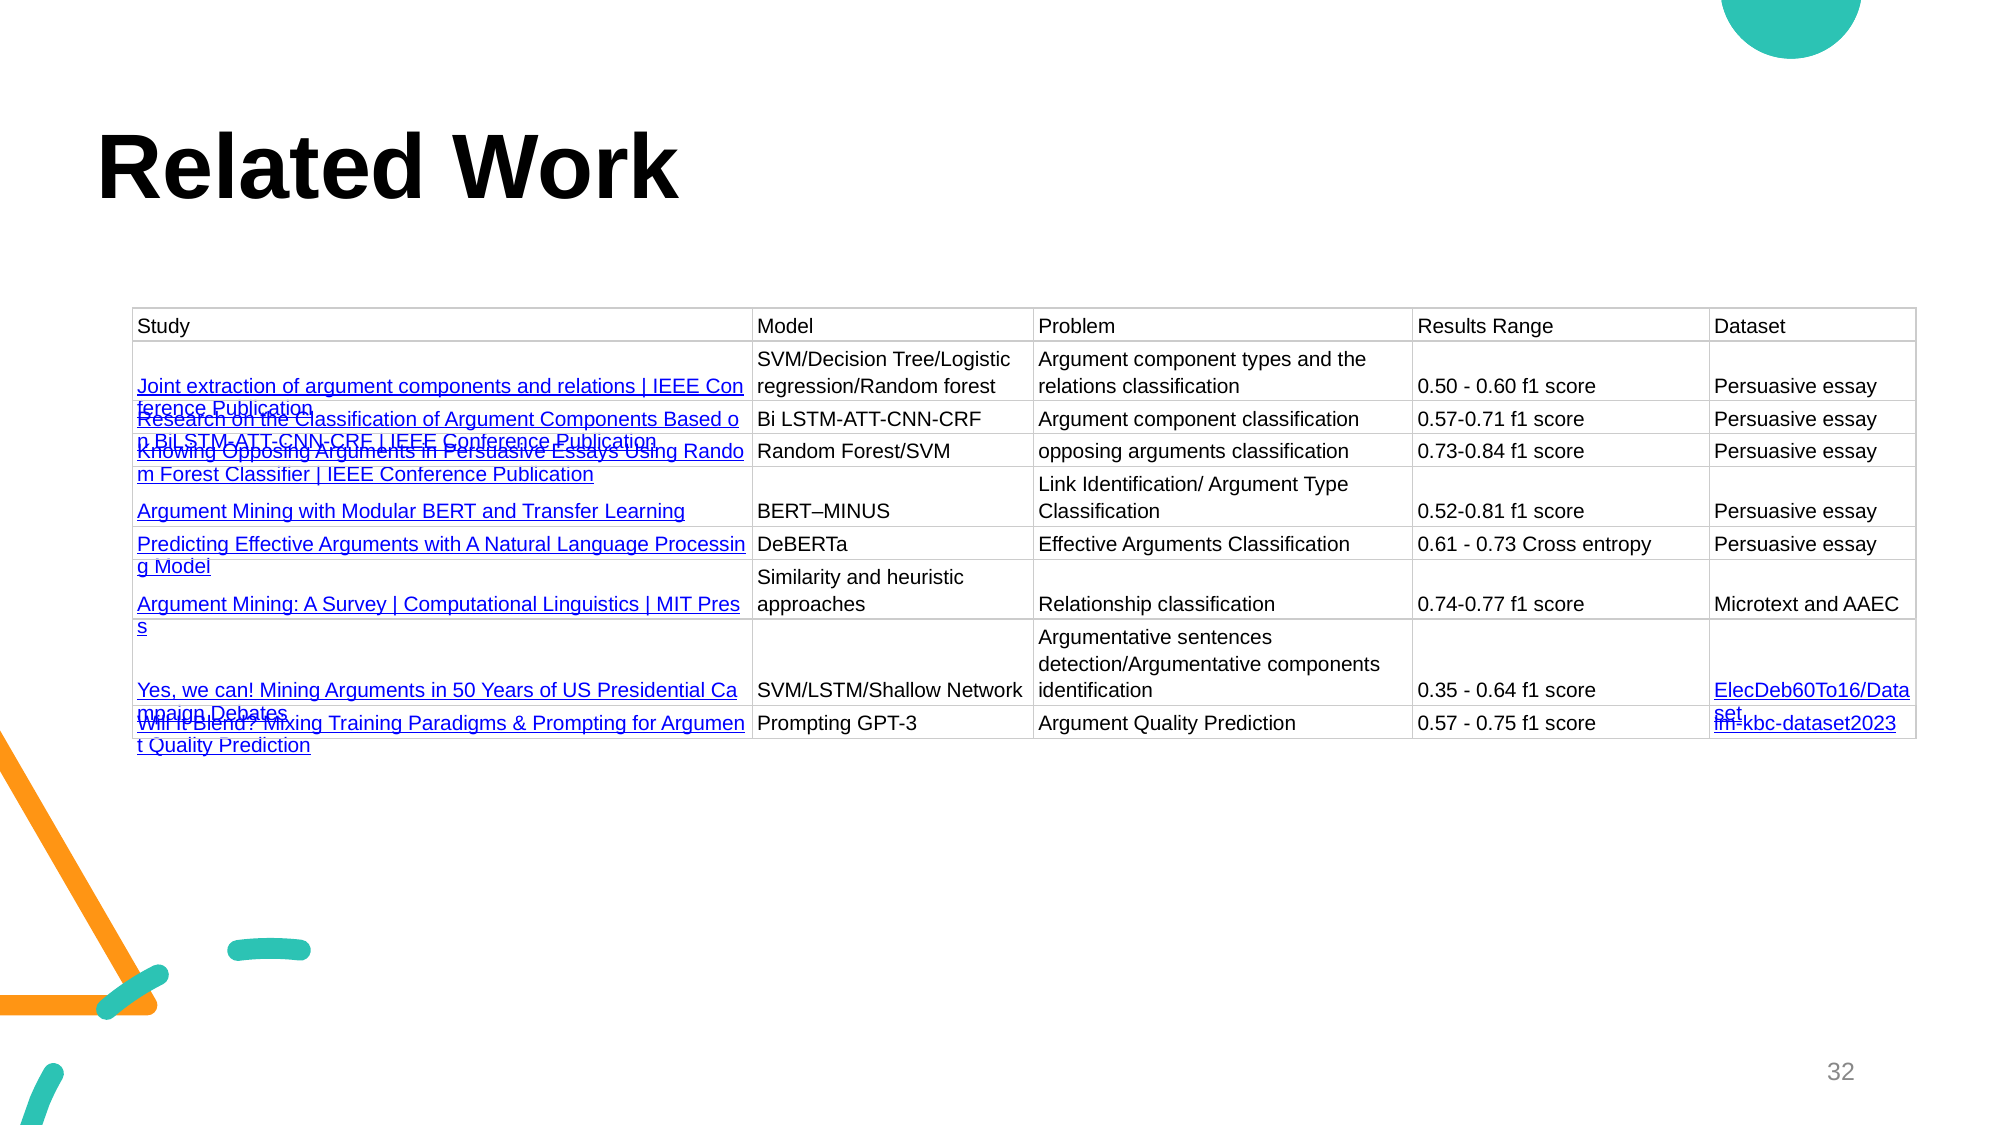

# Related Work
| Study | Model | Problem | Results Range | Dataset |
| --- | --- | --- | --- | --- |
| Joint extraction of argument components and relations | IEEE Conference Publication | SVM/Decision Tree/Logistic regression/Random forest | Argument component types and the relations classification | 0.50 - 0.60 f1 score | Persuasive essay |
| Research on the Classification of Argument Components Based on BiLSTM-ATT-CNN-CRF | IEEE Conference Publication | Bi LSTM-ATT-CNN-CRF | Argument component classification | 0.57-0.71 f1 score | Persuasive essay |
| Knowing Opposing Arguments in Persuasive Essays Using Random Forest Classifier | IEEE Conference Publication | Random Forest/SVM | opposing arguments classification | 0.73-0.84 f1 score | Persuasive essay |
| Argument Mining with Modular BERT and Transfer Learning | BERT–MINUS | Link Identification/ Argument Type Classification | 0.52-0.81 f1 score | Persuasive essay |
| Predicting Effective Arguments with A Natural Language Processing Model | DeBERTa | Effective Arguments Classification | 0.61 - 0.73 Cross entropy | Persuasive essay |
| Argument Mining: A Survey | Computational Linguistics | MIT Press | Similarity and heuristic approaches | Relationship classification | 0.74-0.77 f1 score | Microtext and AAEC |
| Yes, we can! Mining Arguments in 50 Years of US Presidential Campaign Debates | SVM/LSTM/Shallow Network | Argumentative sentences detection/Argumentative components identification | 0.35 - 0.64 f1 score | ElecDeb60To16/Dataset |
| Will It Blend? Mixing Training Paradigms & Prompting for Argument Quality Prediction | Prompting GPT-3 | Argument Quality Prediction | 0.57 - 0.75 f1 score | lm-kbc-dataset2023 |
32